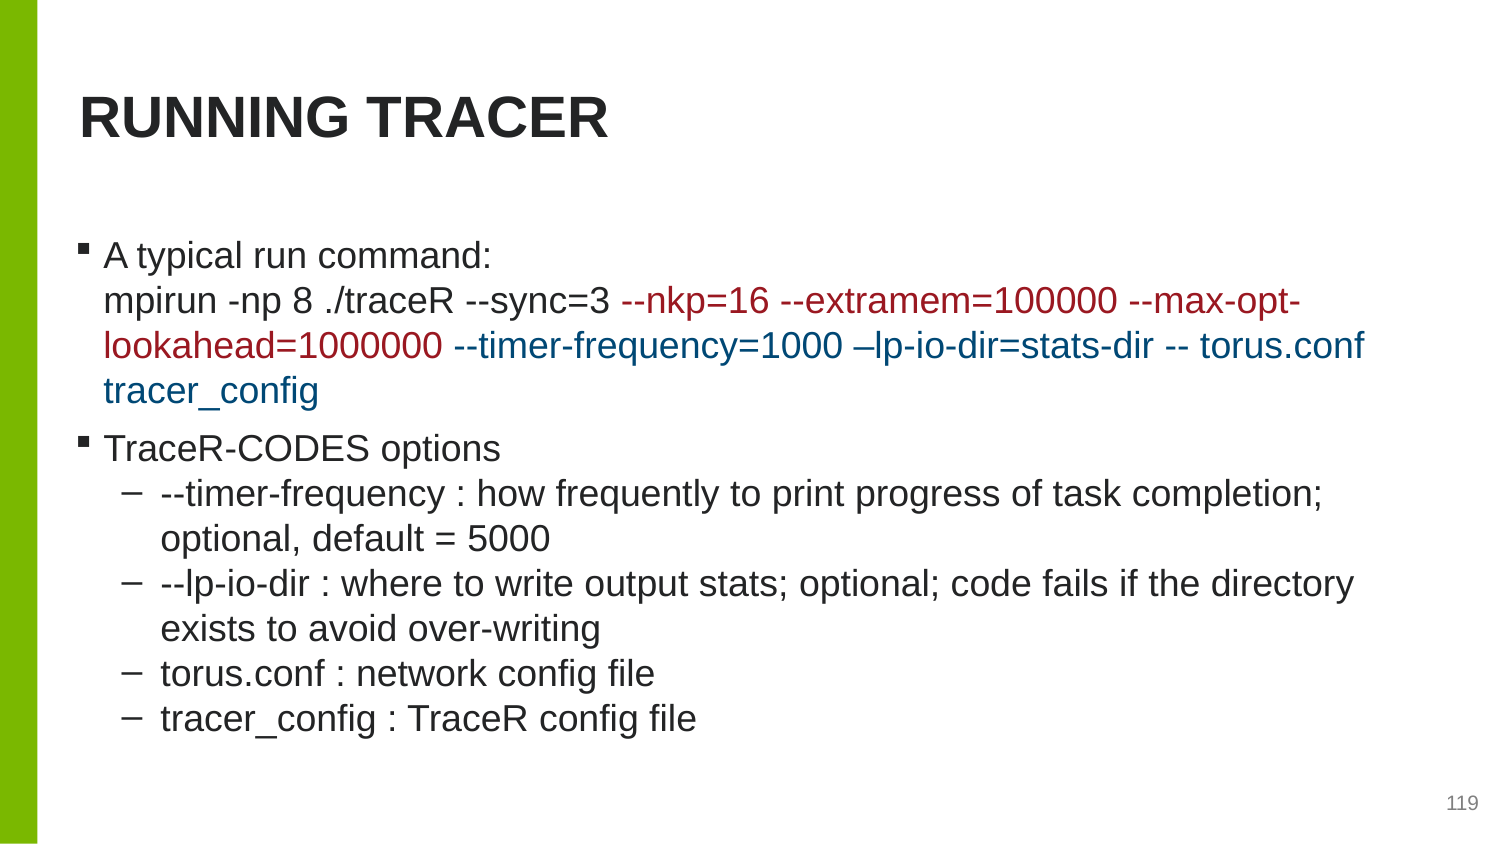

# Running TraceR
A typical run command:
mpirun -np 8 ./traceR --sync=3 --nkp=16 --extramem=100000 --max-opt-lookahead=1000000 --timer-frequency=1000 –lp-io-dir=stats-dir -- torus.conf tracer_config
TraceR-CODES options
--timer-frequency : how frequently to print progress of task completion; optional, default = 5000
--lp-io-dir : where to write output stats; optional; code fails if the directory exists to avoid over-writing
torus.conf : network config file
tracer_config : TraceR config file
119